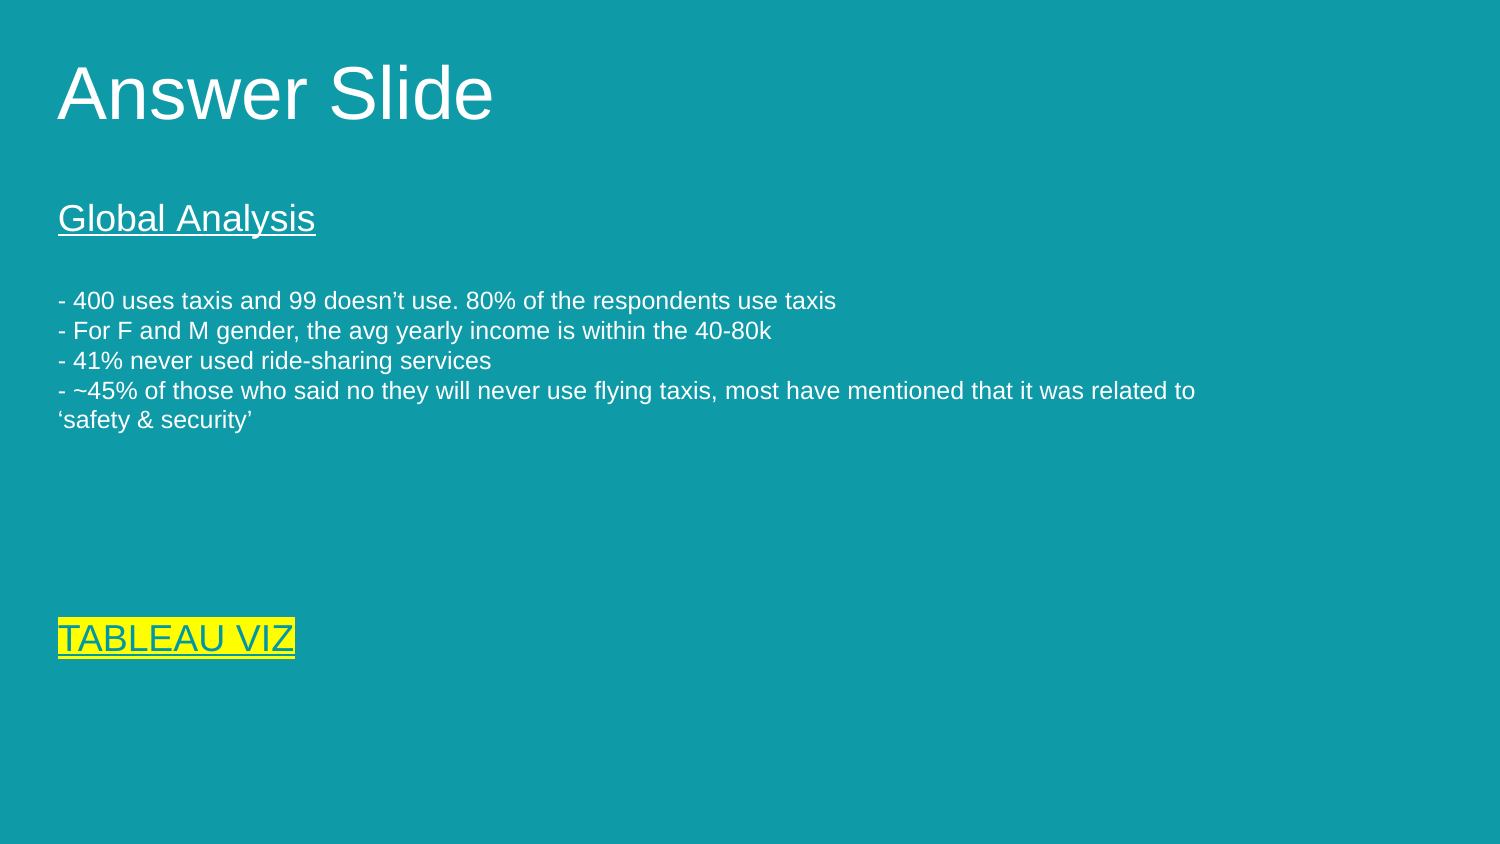

# Answer Slide

Global Analysis
- 400 uses taxis and 99 doesn’t use. 80% of the respondents use taxis
- For F and M gender, the avg yearly income is within the 40-80k
- 41% never used ride-sharing services
- ~45% of those who said no they will never use flying taxis, most have mentioned that it was related to ‘safety & security’ 
TABLEAU VIZ